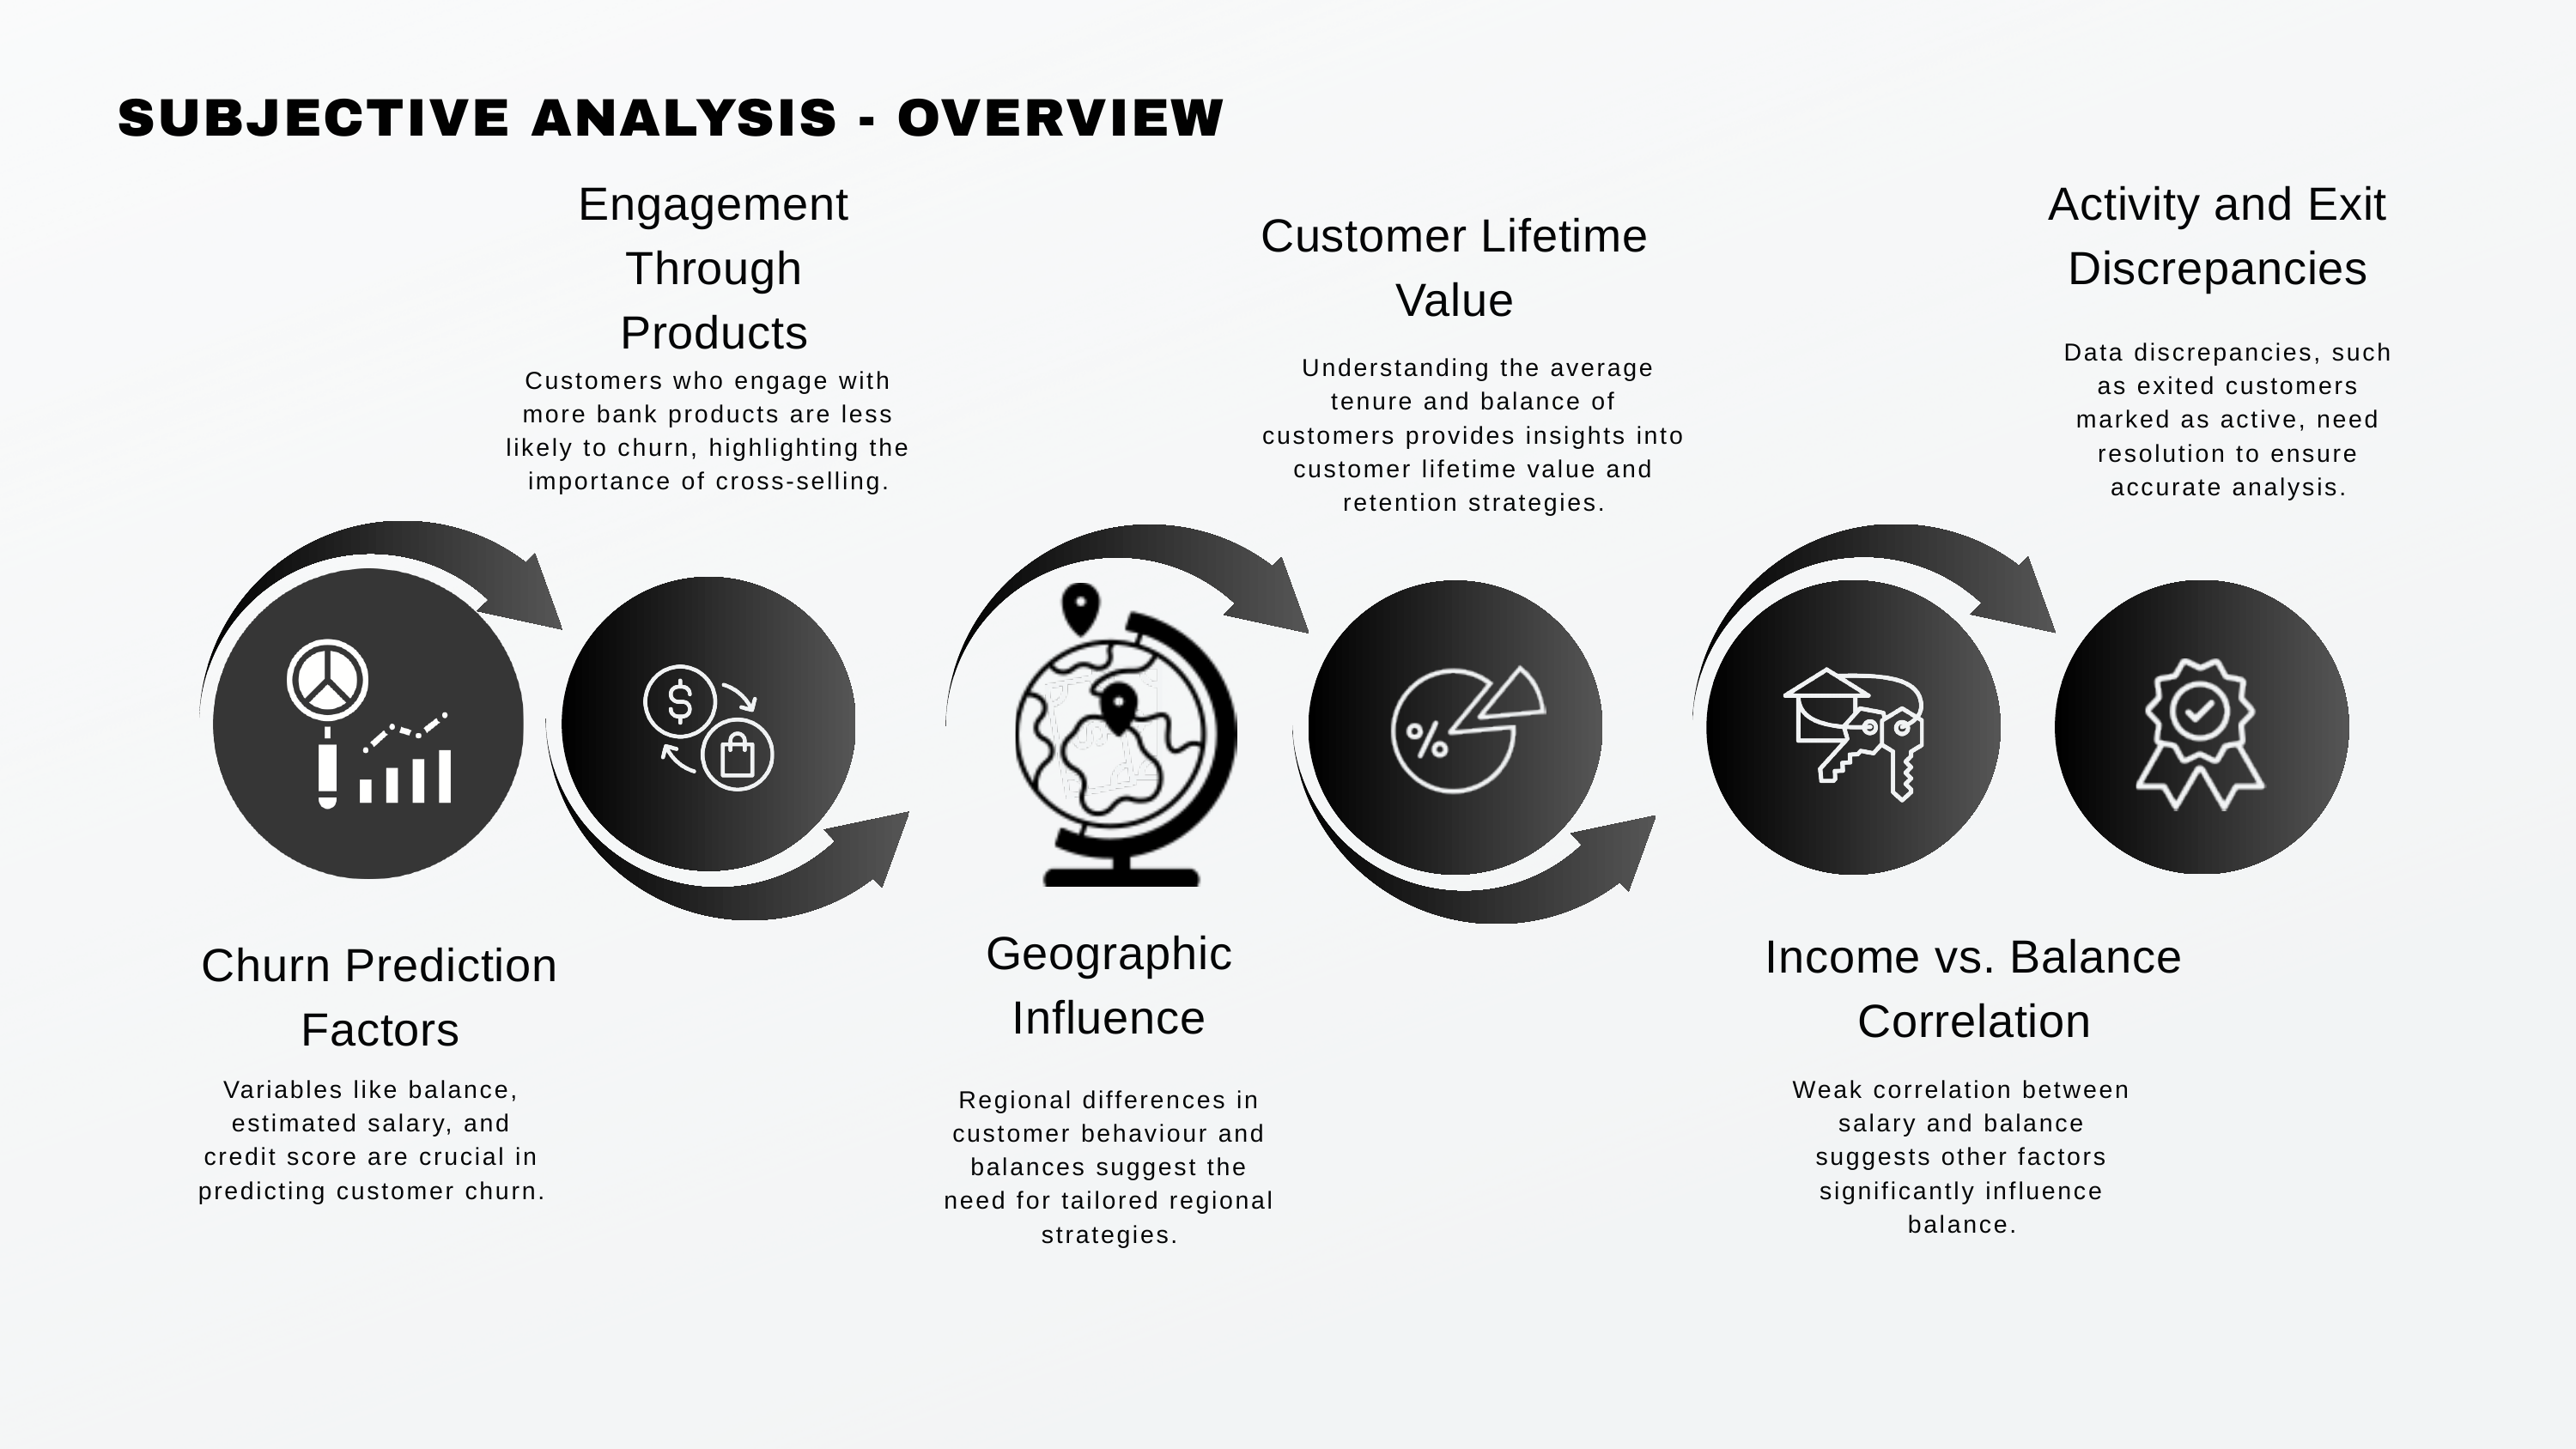

SUBJECTIVE ANALYSIS - OVERVIEW
Engagement Through Products
Activity and Exit Discrepancies
Customer Lifetime Value
Data discrepancies, such as exited customers marked as active, need resolution to ensure accurate analysis.
 Understanding the average tenure and balance of customers provides insights into customer lifetime value and retention strategies.
Customers who engage with more bank products are less likely to churn, highlighting the importance of cross-selling.

Geographic Influence
Income vs. Balance Correlation
Churn Prediction Factors
Variables like balance, estimated salary, and credit score are crucial in predicting customer churn.
Weak correlation between salary and balance suggests other factors significantly influence balance.
Regional differences in customer behaviour and balances suggest the need for tailored regional strategies.